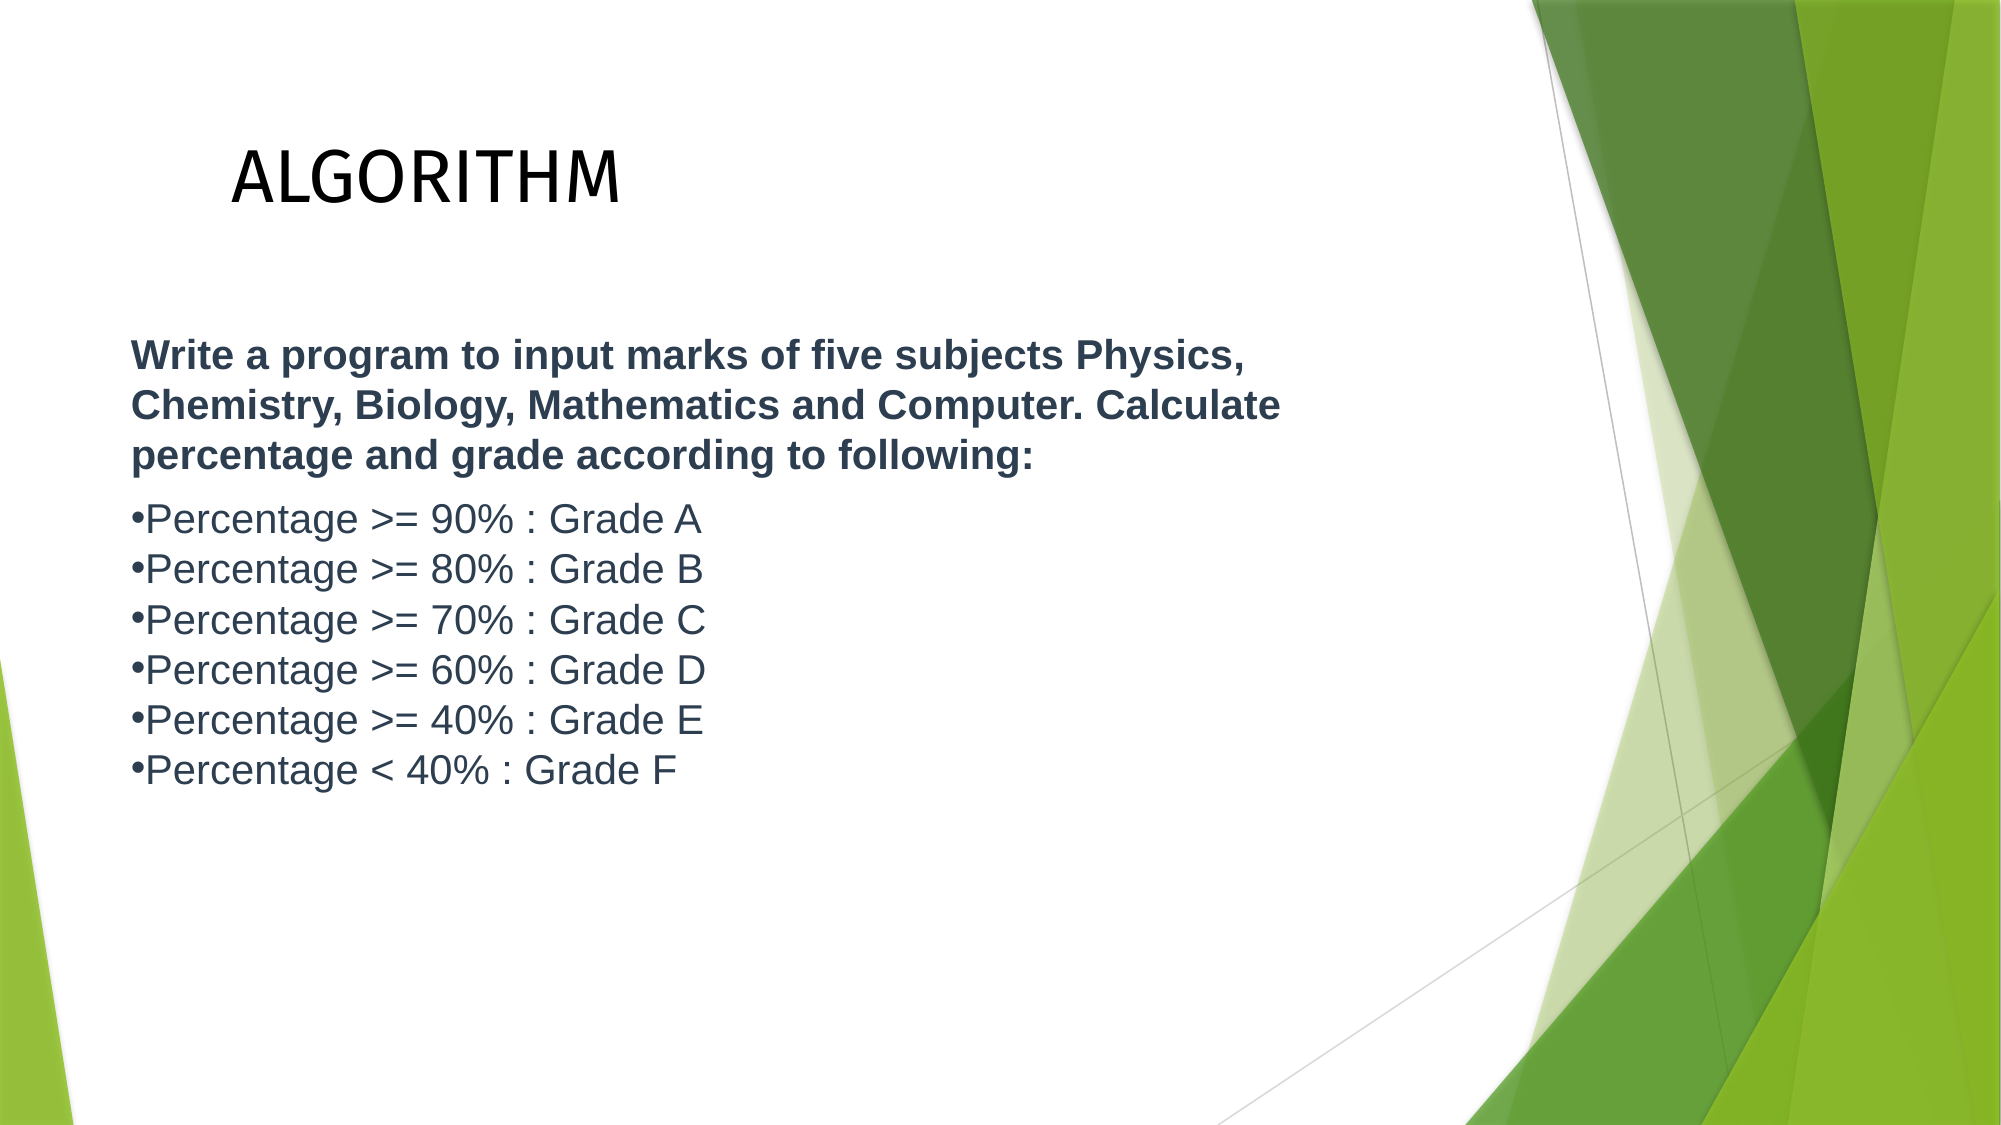

ALGORITHM
Write a program to input marks of five subjects Physics, Chemistry, Biology, Mathematics and Computer. Calculate percentage and grade according to following:
Percentage >= 90% : Grade A
Percentage >= 80% : Grade B
Percentage >= 70% : Grade C
Percentage >= 60% : Grade D
Percentage >= 40% : Grade E
Percentage < 40% : Grade F